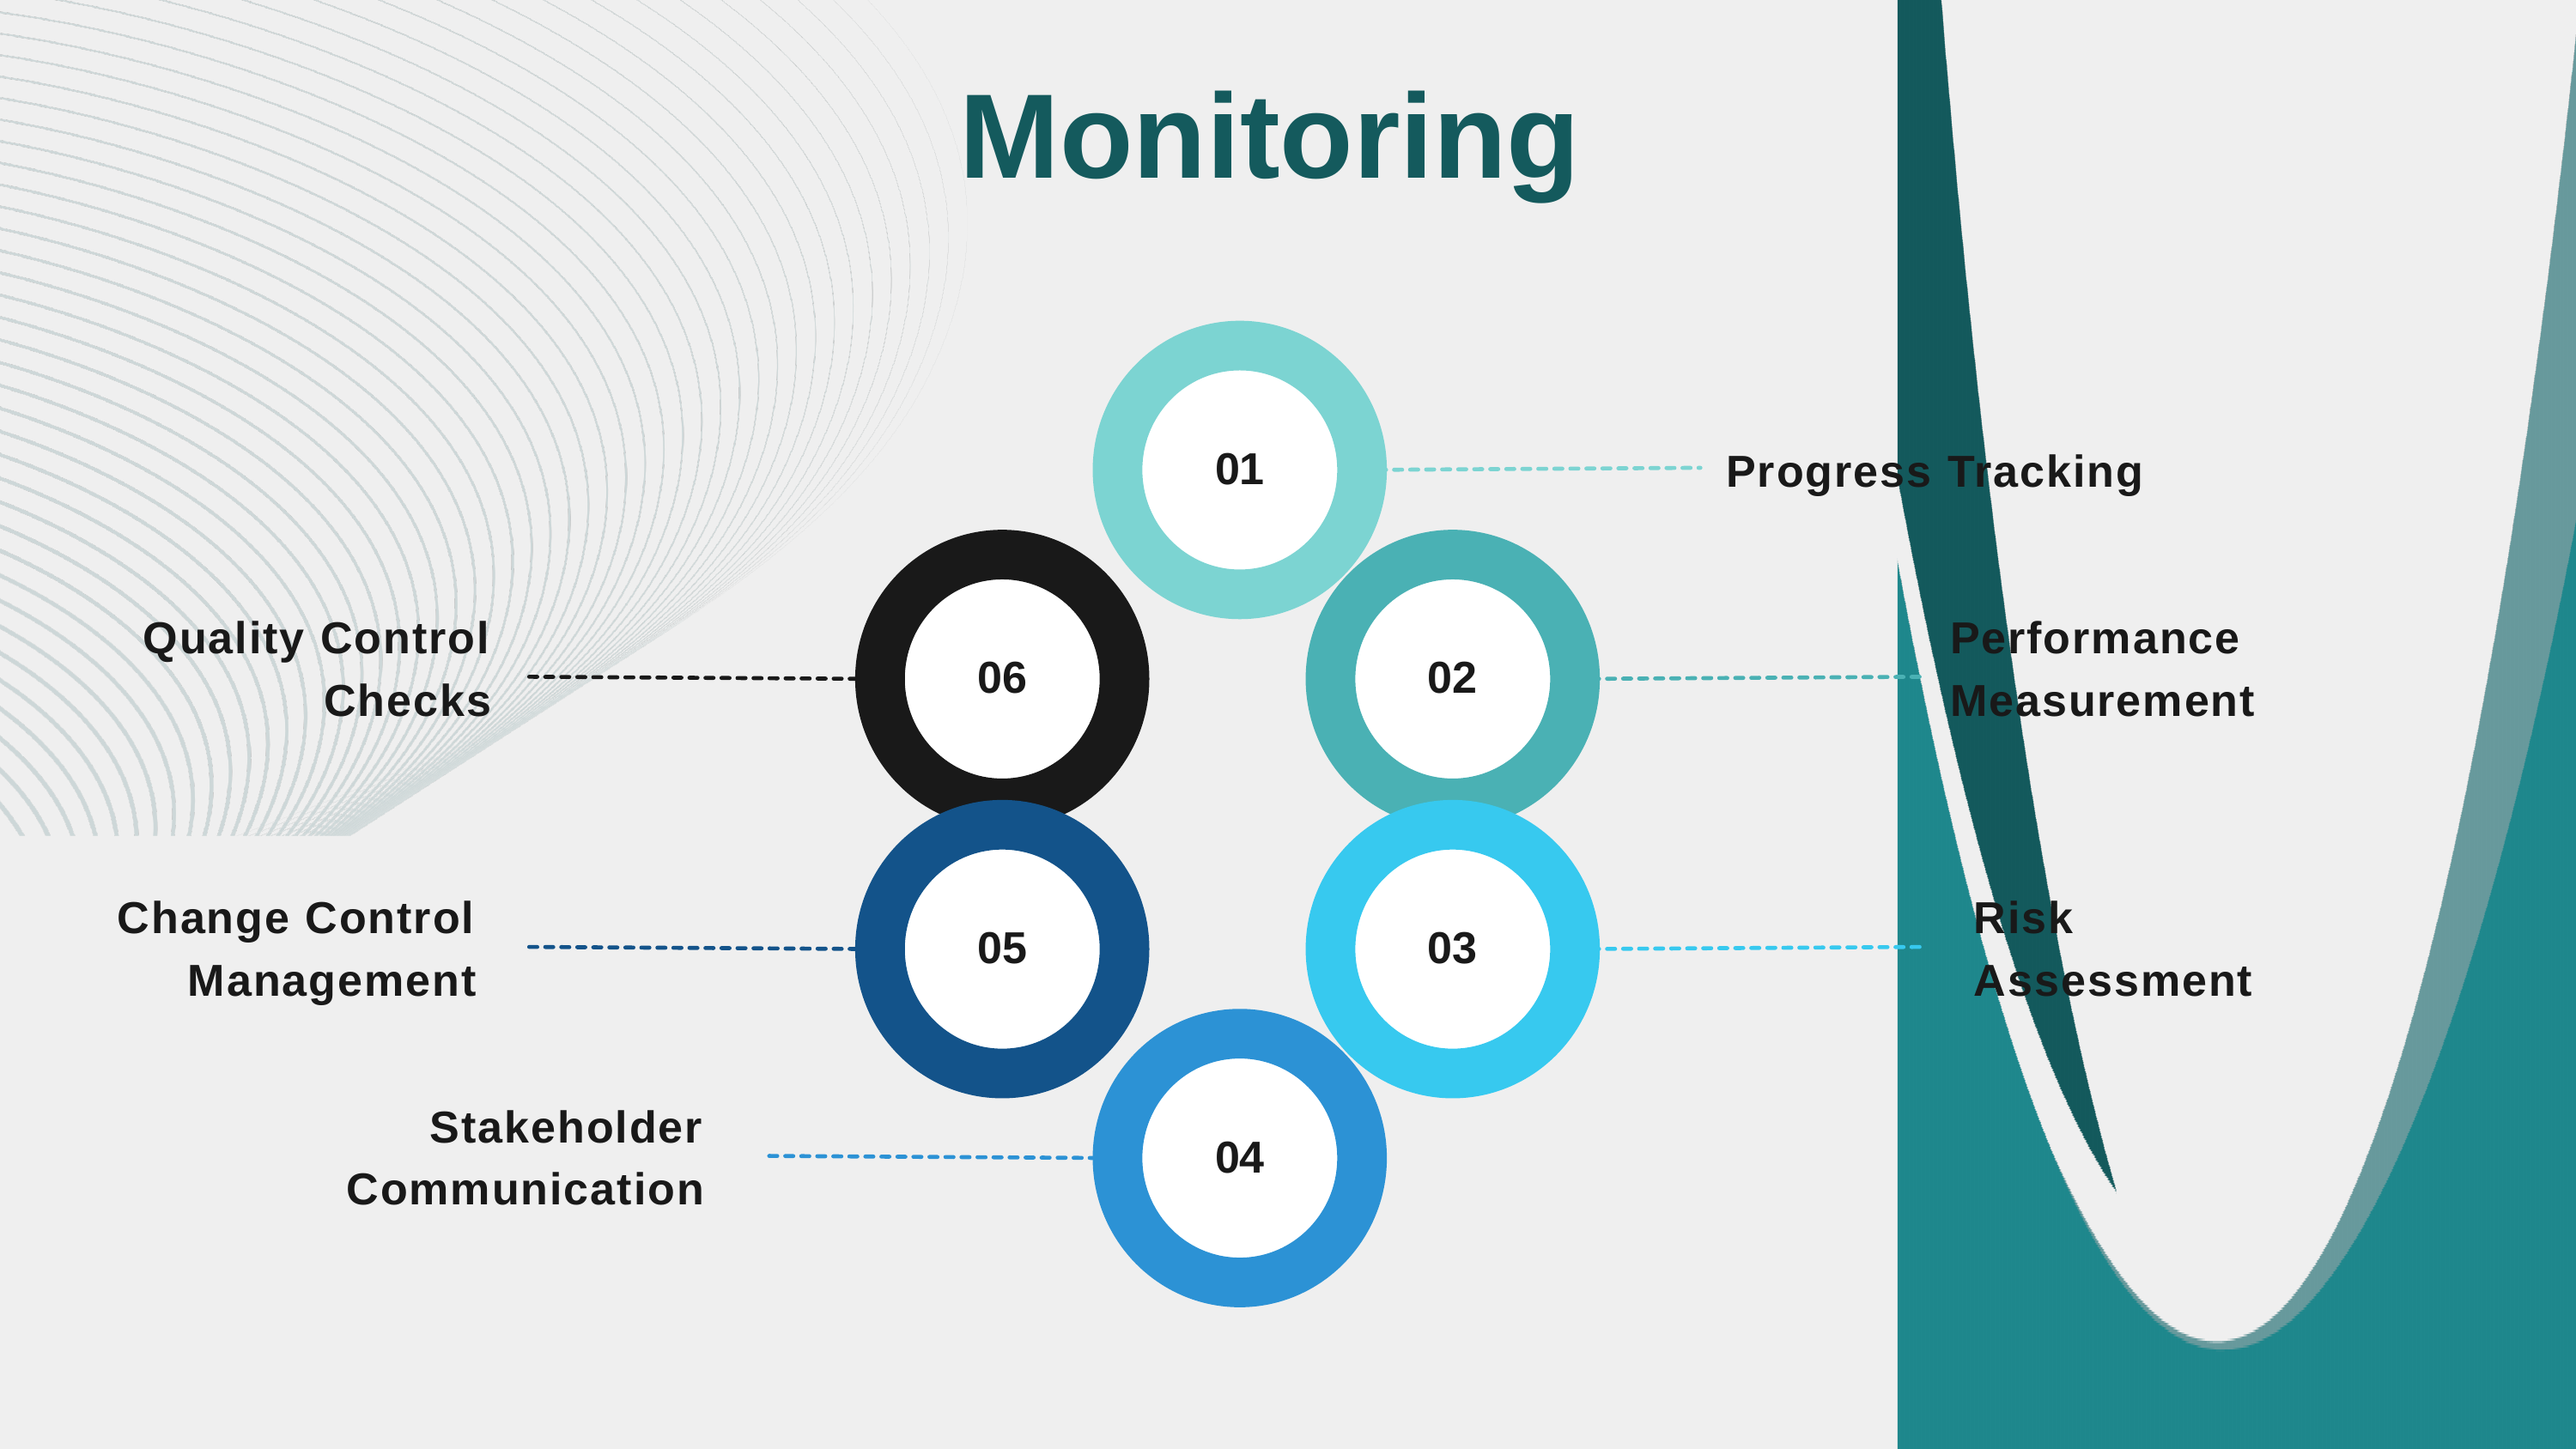

Monitoring

01
Progress Tracking

06

02
Quality Control Checks
Performance Measurement

05

03
Change Control Management
Risk Assessment

04
Stakeholder Communication